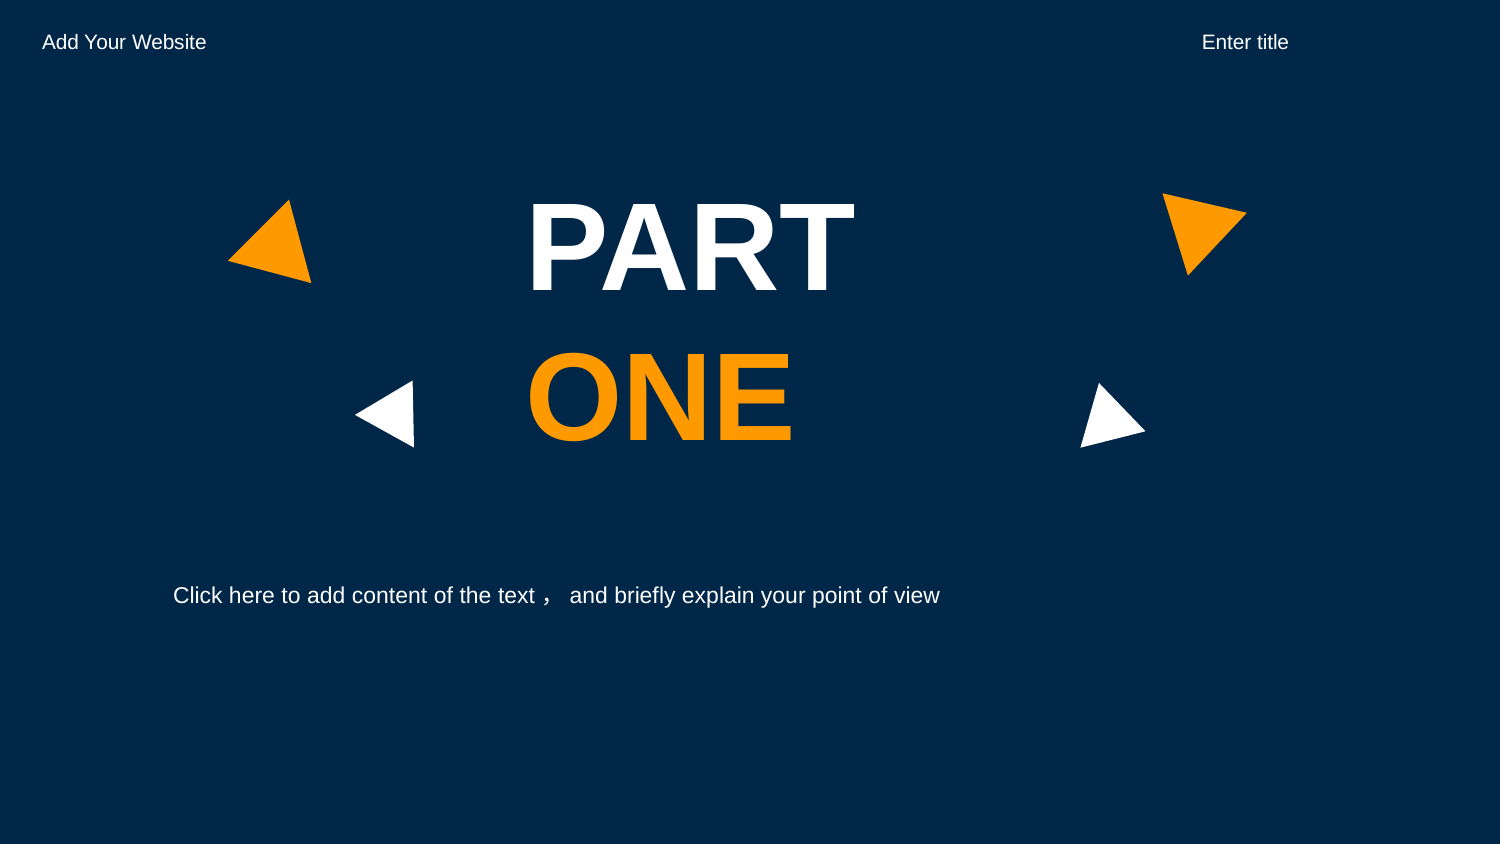

Add Your Website
Enter title
PART
ONE

Click here to add content of the text，and briefly explain your point of view